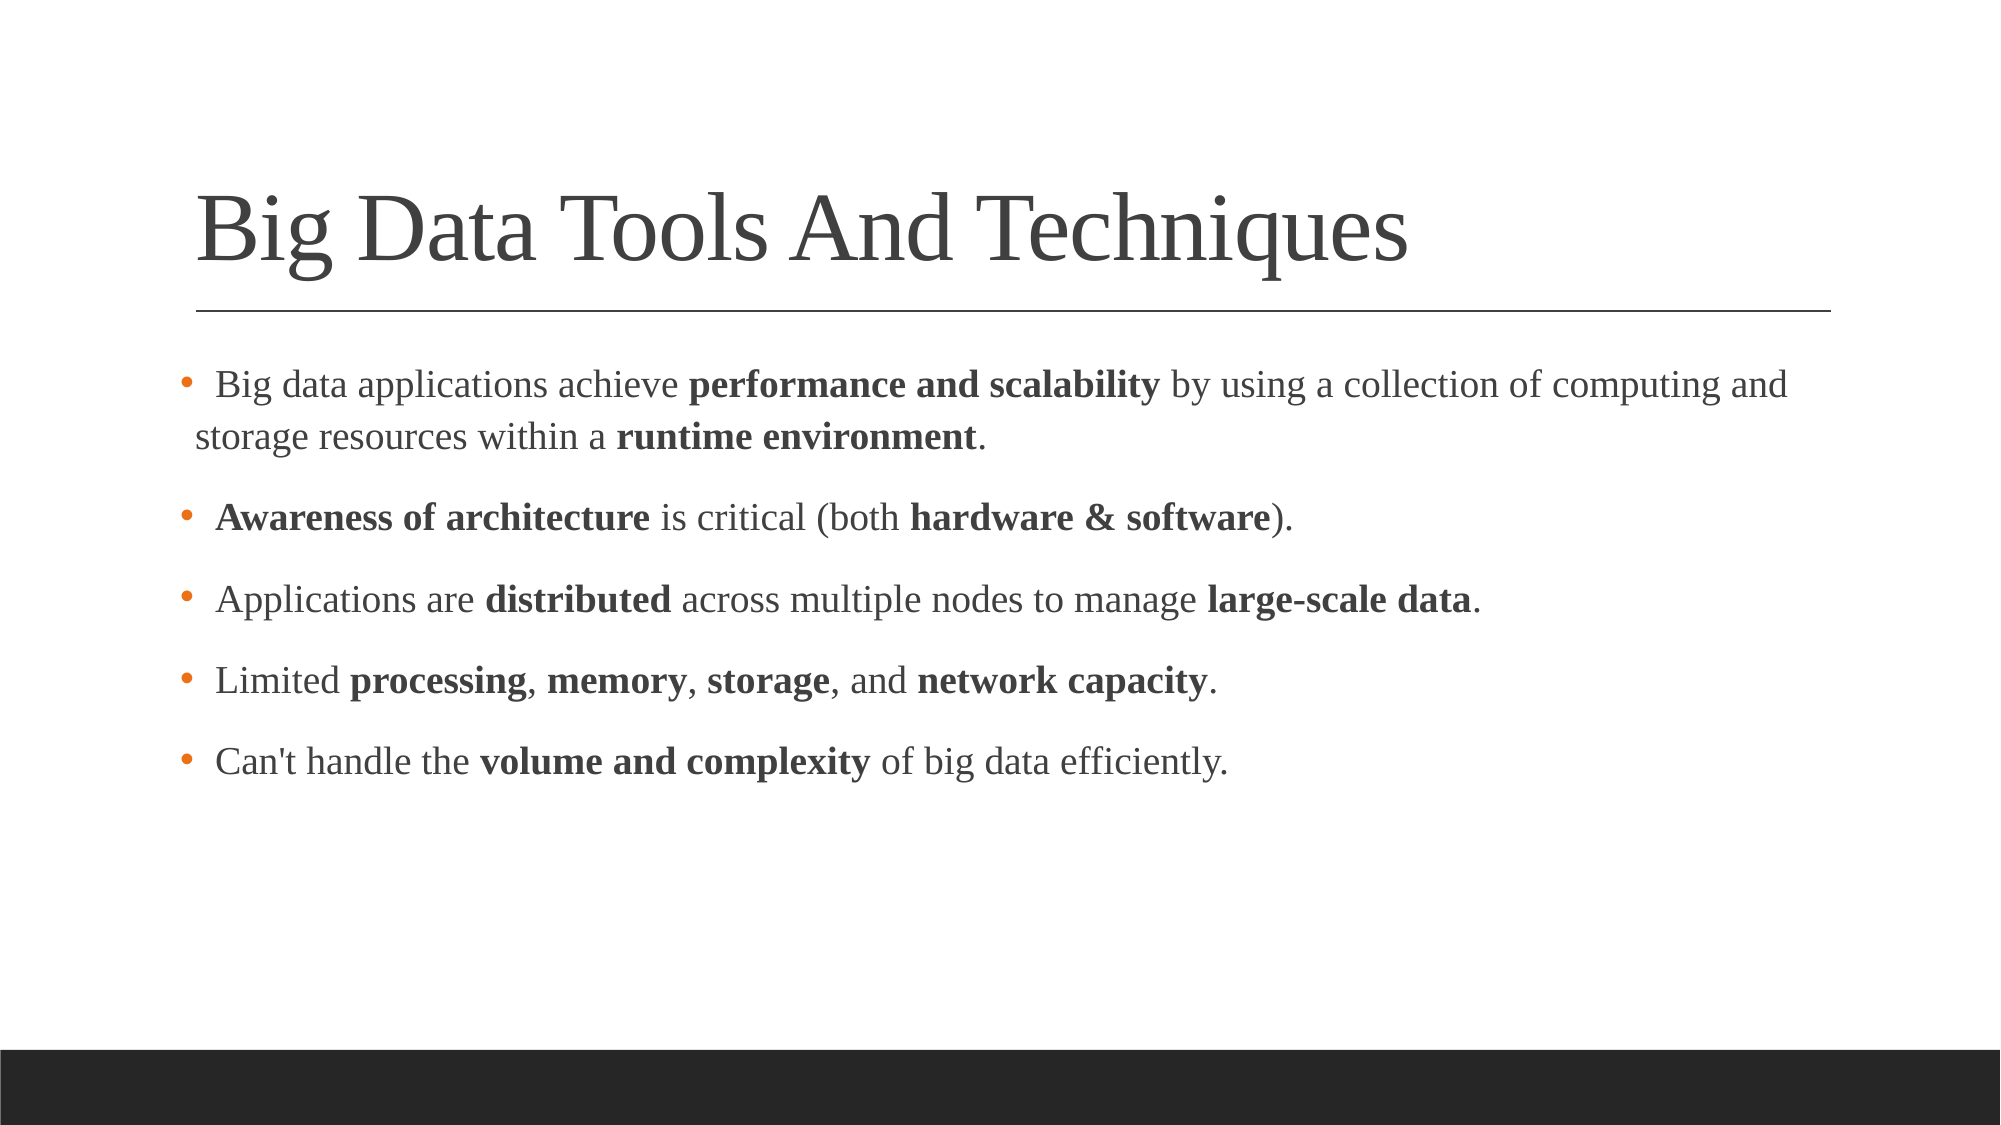

# Big Data Tools And Techniques
  Big data applications achieve performance and scalability by using a collection of computing and storage resources within a runtime environment.
  Awareness of architecture is critical (both hardware & software).
  Applications are distributed across multiple nodes to manage large-scale data.
  Limited processing, memory, storage, and network capacity.
  Can't handle the volume and complexity of big data efficiently.